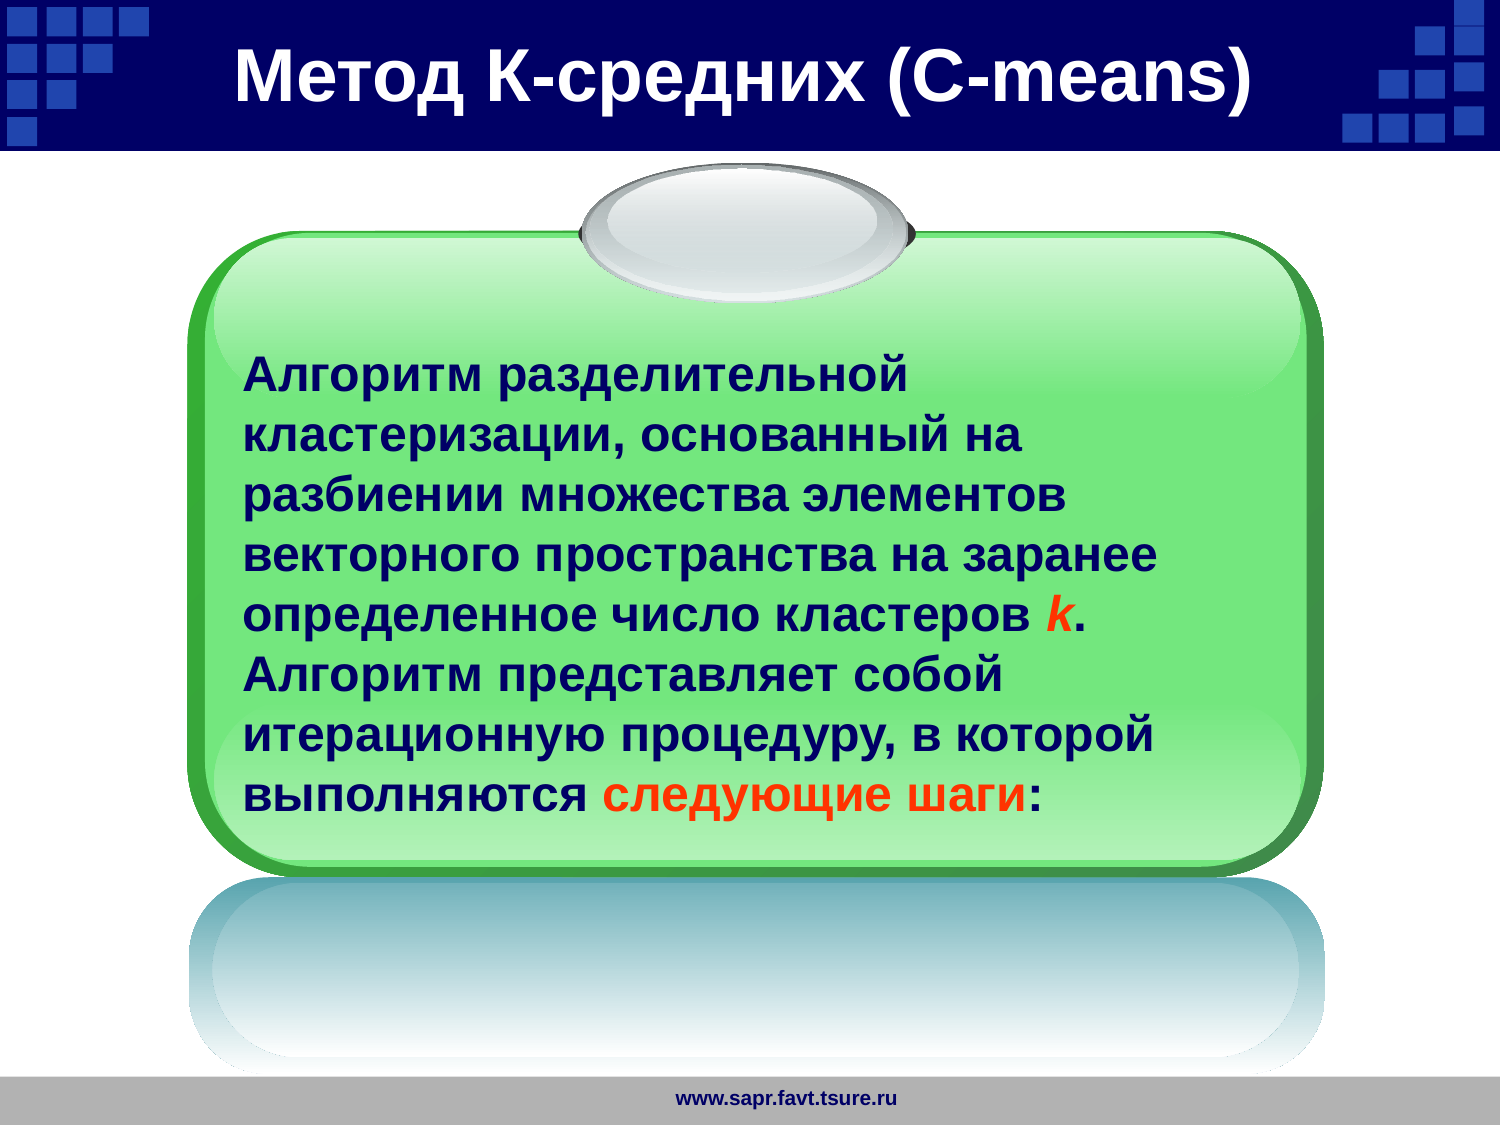

Метод К-средних (C-means)

Алгоритм разделительной кластеризации, основанный на разбиении множества элементов векторного пространства на заранее определенное число кластеров k. Алгоритм представляет собой итерационную процедуру, в которой выполняются следующие шаги:

www.sapr.favt.tsure.ru